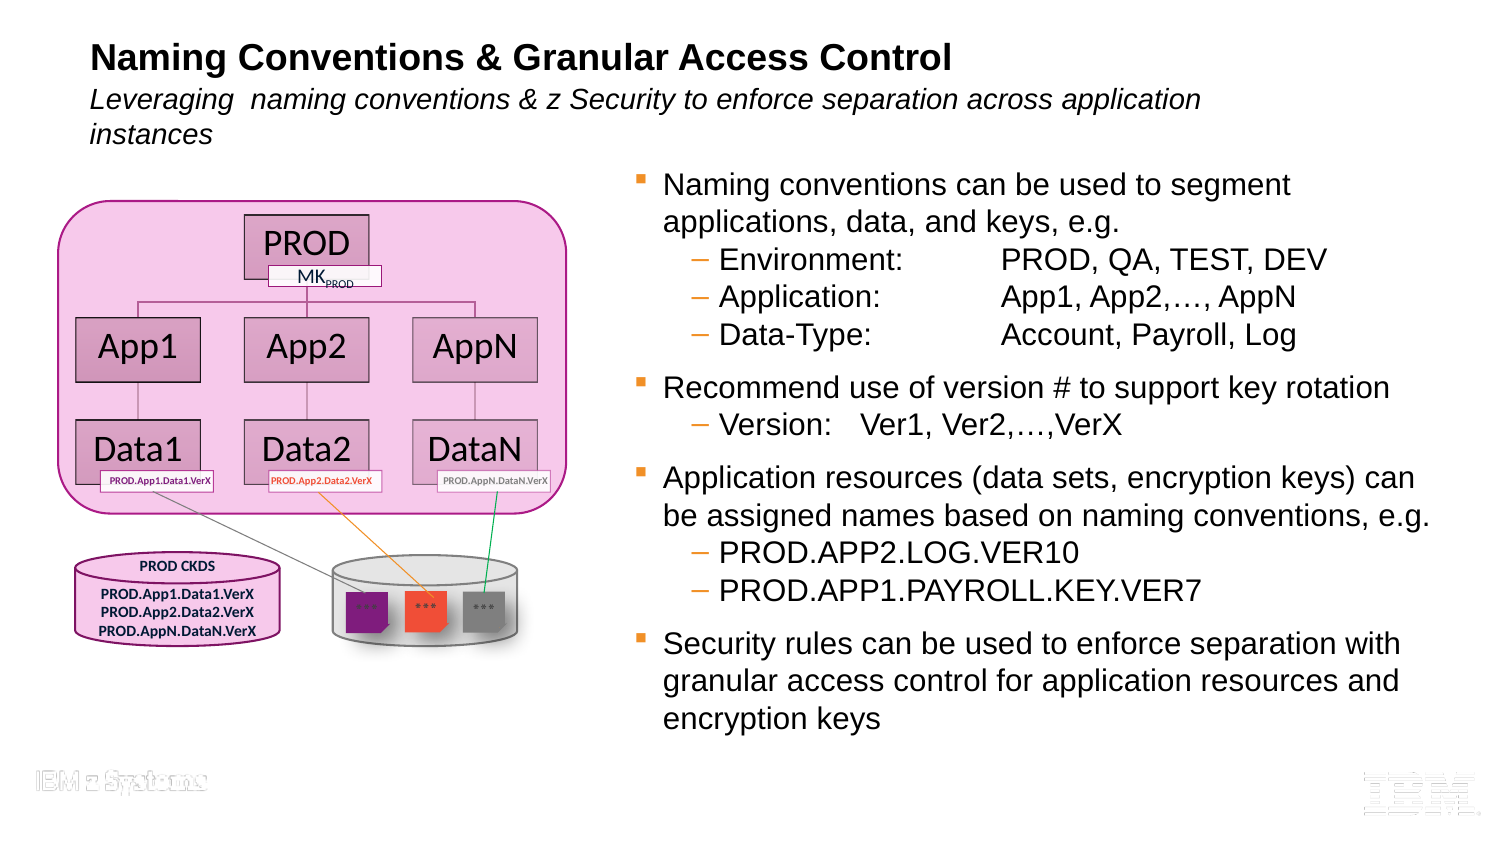

# Naming Conventions & Granular Access Control
Leveraging  naming conventions & z Security to enforce separation across application instances
Naming conventions can be used to segment applications, data, and keys, e.g.
Environment: 	PROD, QA, TEST, DEV
Application: 	App1, App2,…, AppN
Data-Type: 	Account, Payroll, Log
Recommend use of version # to support key rotation
Version:	Ver1, Ver2,…,VerX
Application resources (data sets, encryption keys) can be assigned names based on naming conventions, e.g.
PROD.APP2.LOG.VER10
PROD.APP1.PAYROLL.KEY.VER7
Security rules can be used to enforce separation with granular access control for application resources and encryption keys

PROD
MKPROD
App1

Data1
PROD.App1.Data1.VerX
App2

Data2
PROD.App2.Data2.VerX
AppN

DataN
PROD.AppN.DataN.VerX
PROD CKDS
PROD.App1.Data1.VerX
PROD.App2.Data2.VerX
PROD.AppN.DataN.VerX

***

***

***